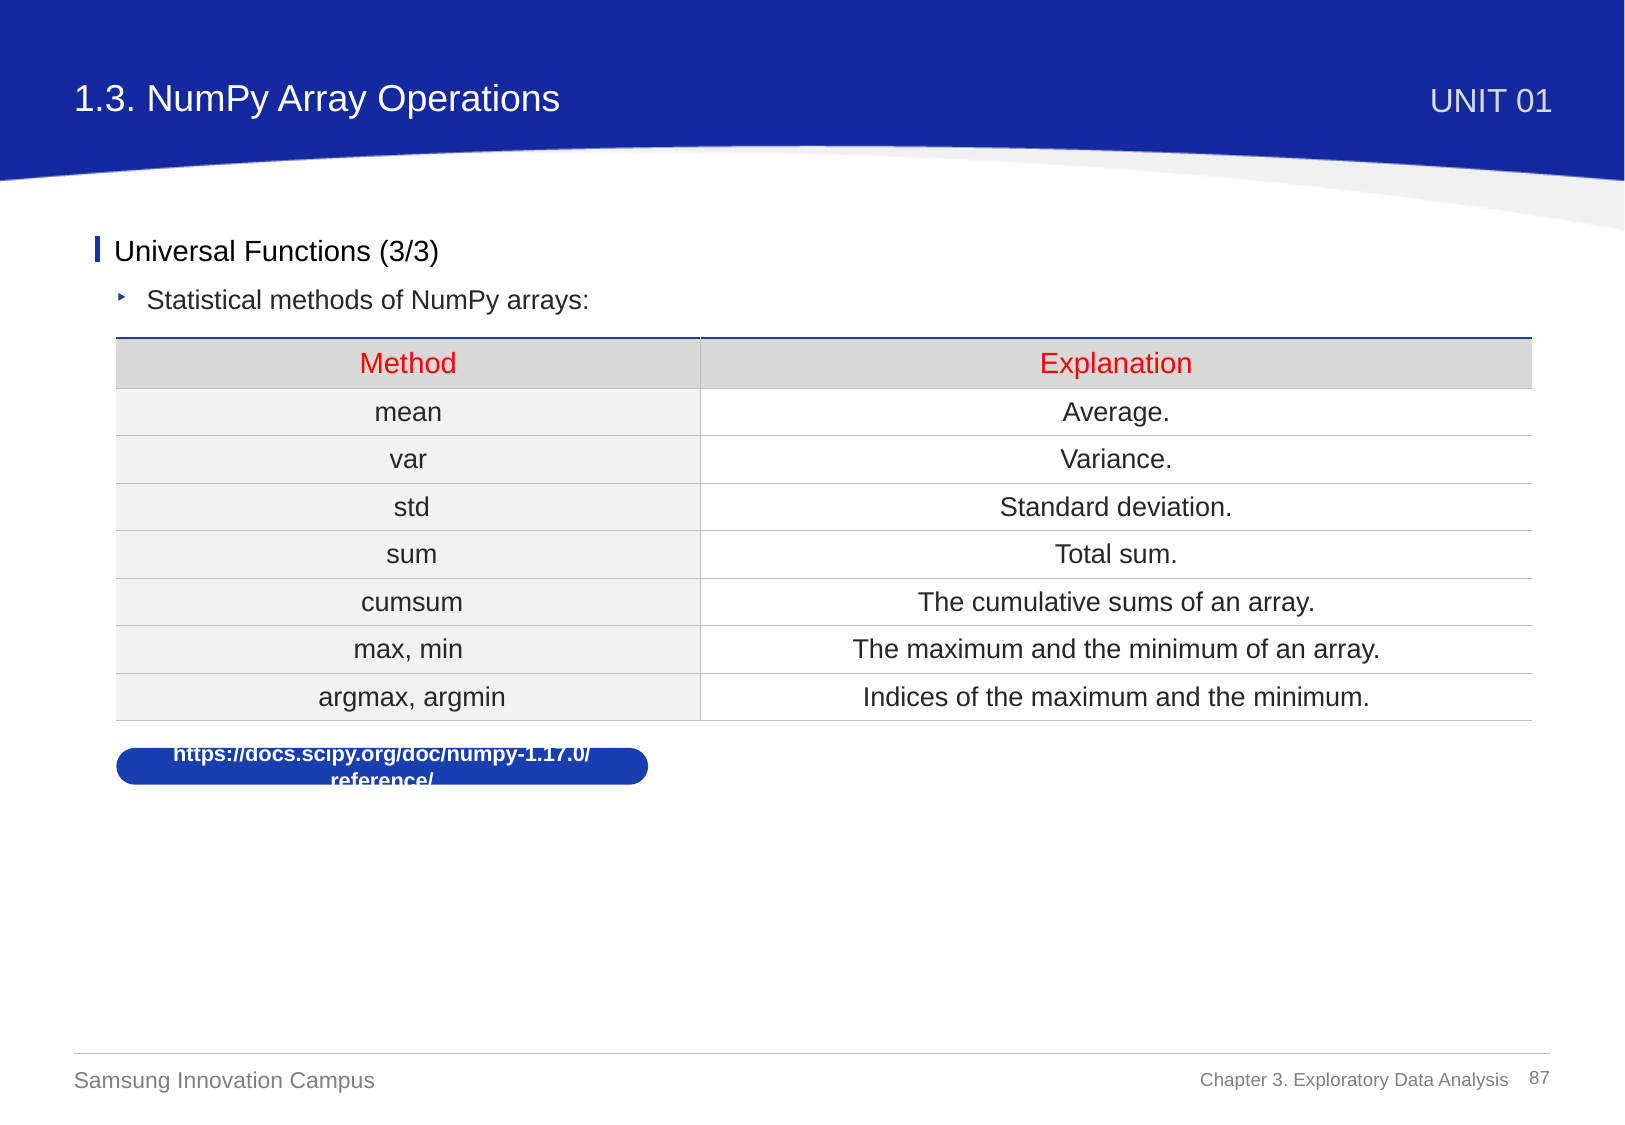

1.3. NumPy Array Operations
UNIT 01
Universal Functions (3/3)
Statistical methods of NumPy arrays:
| Method | Explanation |
| --- | --- |
| mean | Average. |
| var | Variance. |
| std | Standard deviation. |
| sum | Total sum. |
| cumsum | The cumulative sums of an array. |
| max, min | The maximum and the minimum of an array. |
| argmax, argmin | Indices of the maximum and the minimum. |
https://docs.scipy.org/doc/numpy-1.17.0/reference/